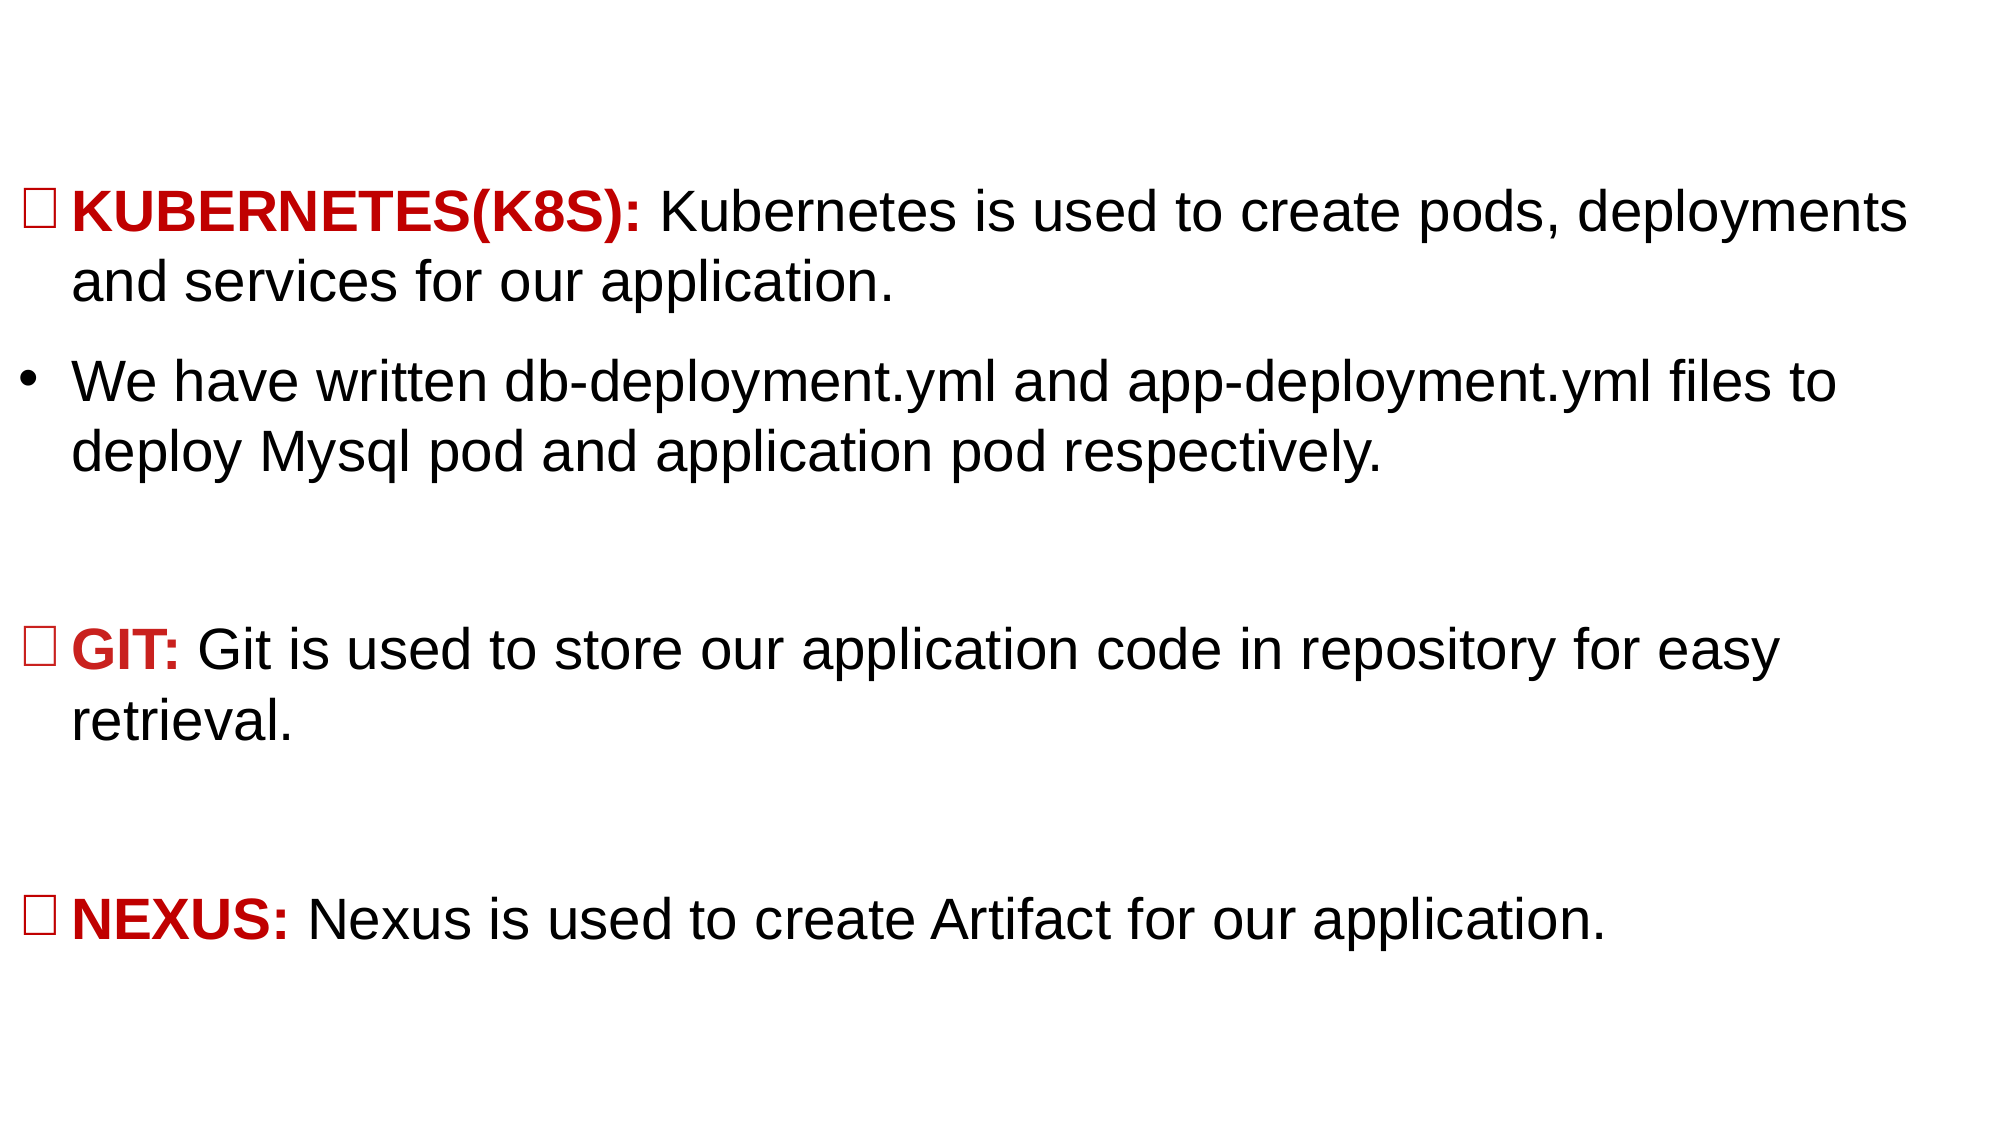

KUBERNETES(K8S): Kubernetes is used to create pods, deployments and services for our application.
We have written db-deployment.yml and app-deployment.yml files to deploy Mysql pod and application pod respectively.

GIT: Git is used to store our application code in repository for easy retrieval.

NEXUS: Nexus is used to create Artifact for our application.